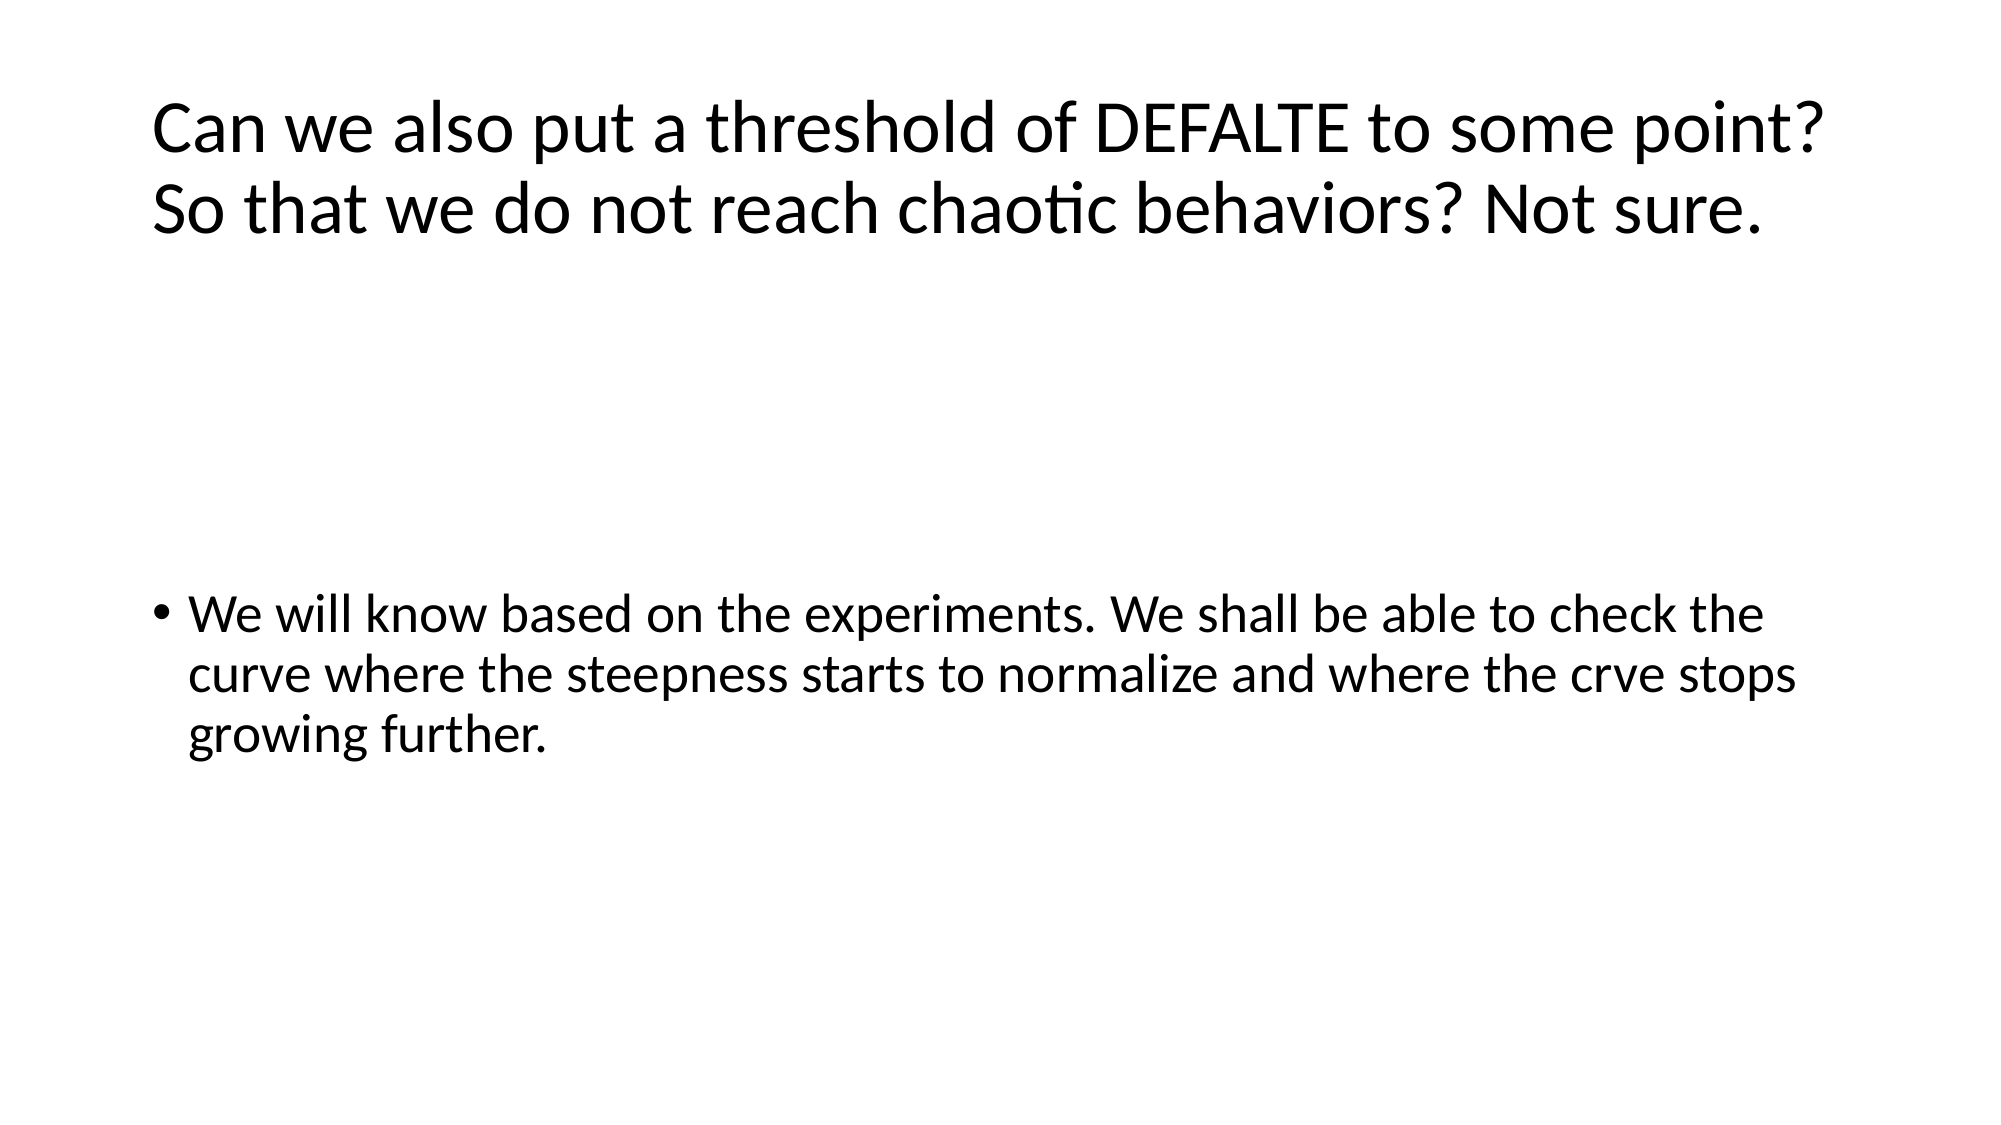

# Can we also put a threshold of DEFALTE to some point? So that we do not reach chaotic behaviors? Not sure.
We will know based on the experiments. We shall be able to check the curve where the steepness starts to normalize and where the crve stops growing further.